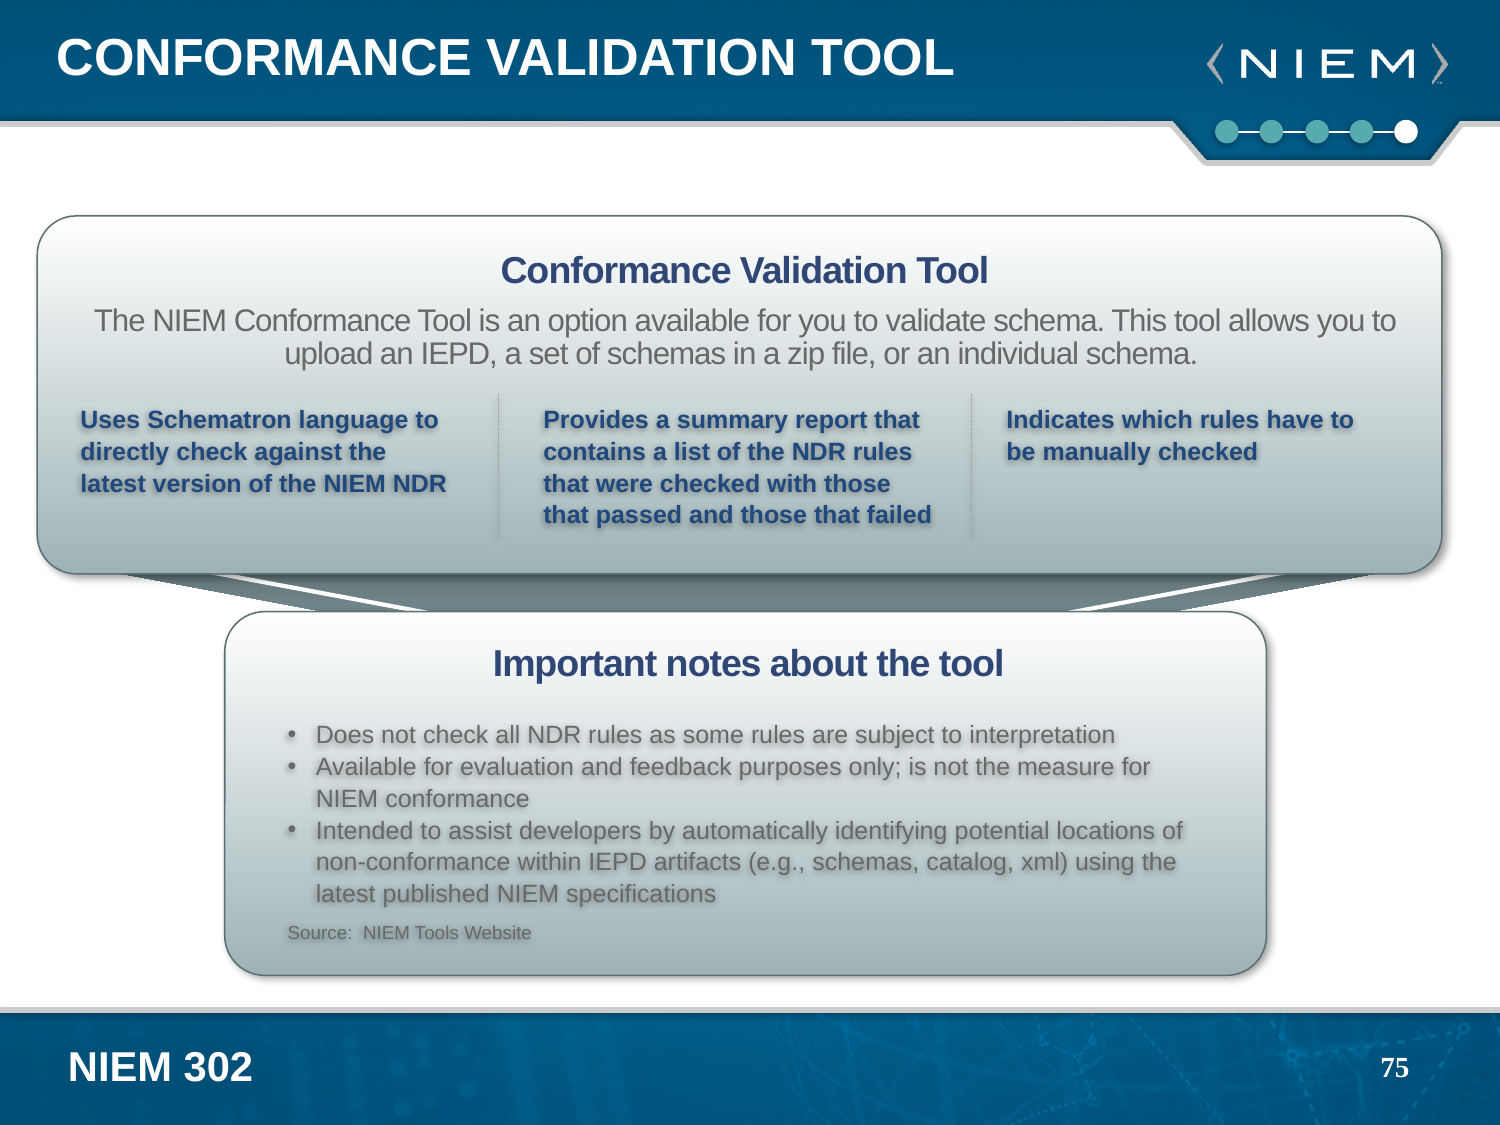

# Conformance Validation Tool

Conformance Validation Tool
The NIEM Conformance Tool is an option available for you to validate schema. This tool allows you to upload an IEPD, a set of schemas in a zip file, or an individual schema.
Uses Schematron language to directly check against the latest version of the NIEM NDR
Provides a summary report that contains a list of the NDR rules that were checked with those that passed and those that failed
Indicates which rules have to be manually checked

Important notes about the tool
Does not check all NDR rules as some rules are subject to interpretation
Available for evaluation and feedback purposes only; is not the measure for NIEM conformance
Intended to assist developers by automatically identifying potential locations of non-conformance within IEPD artifacts (e.g., schemas, catalog, xml) using the latest published NIEM specifications
Source:  NIEM Tools Website
75